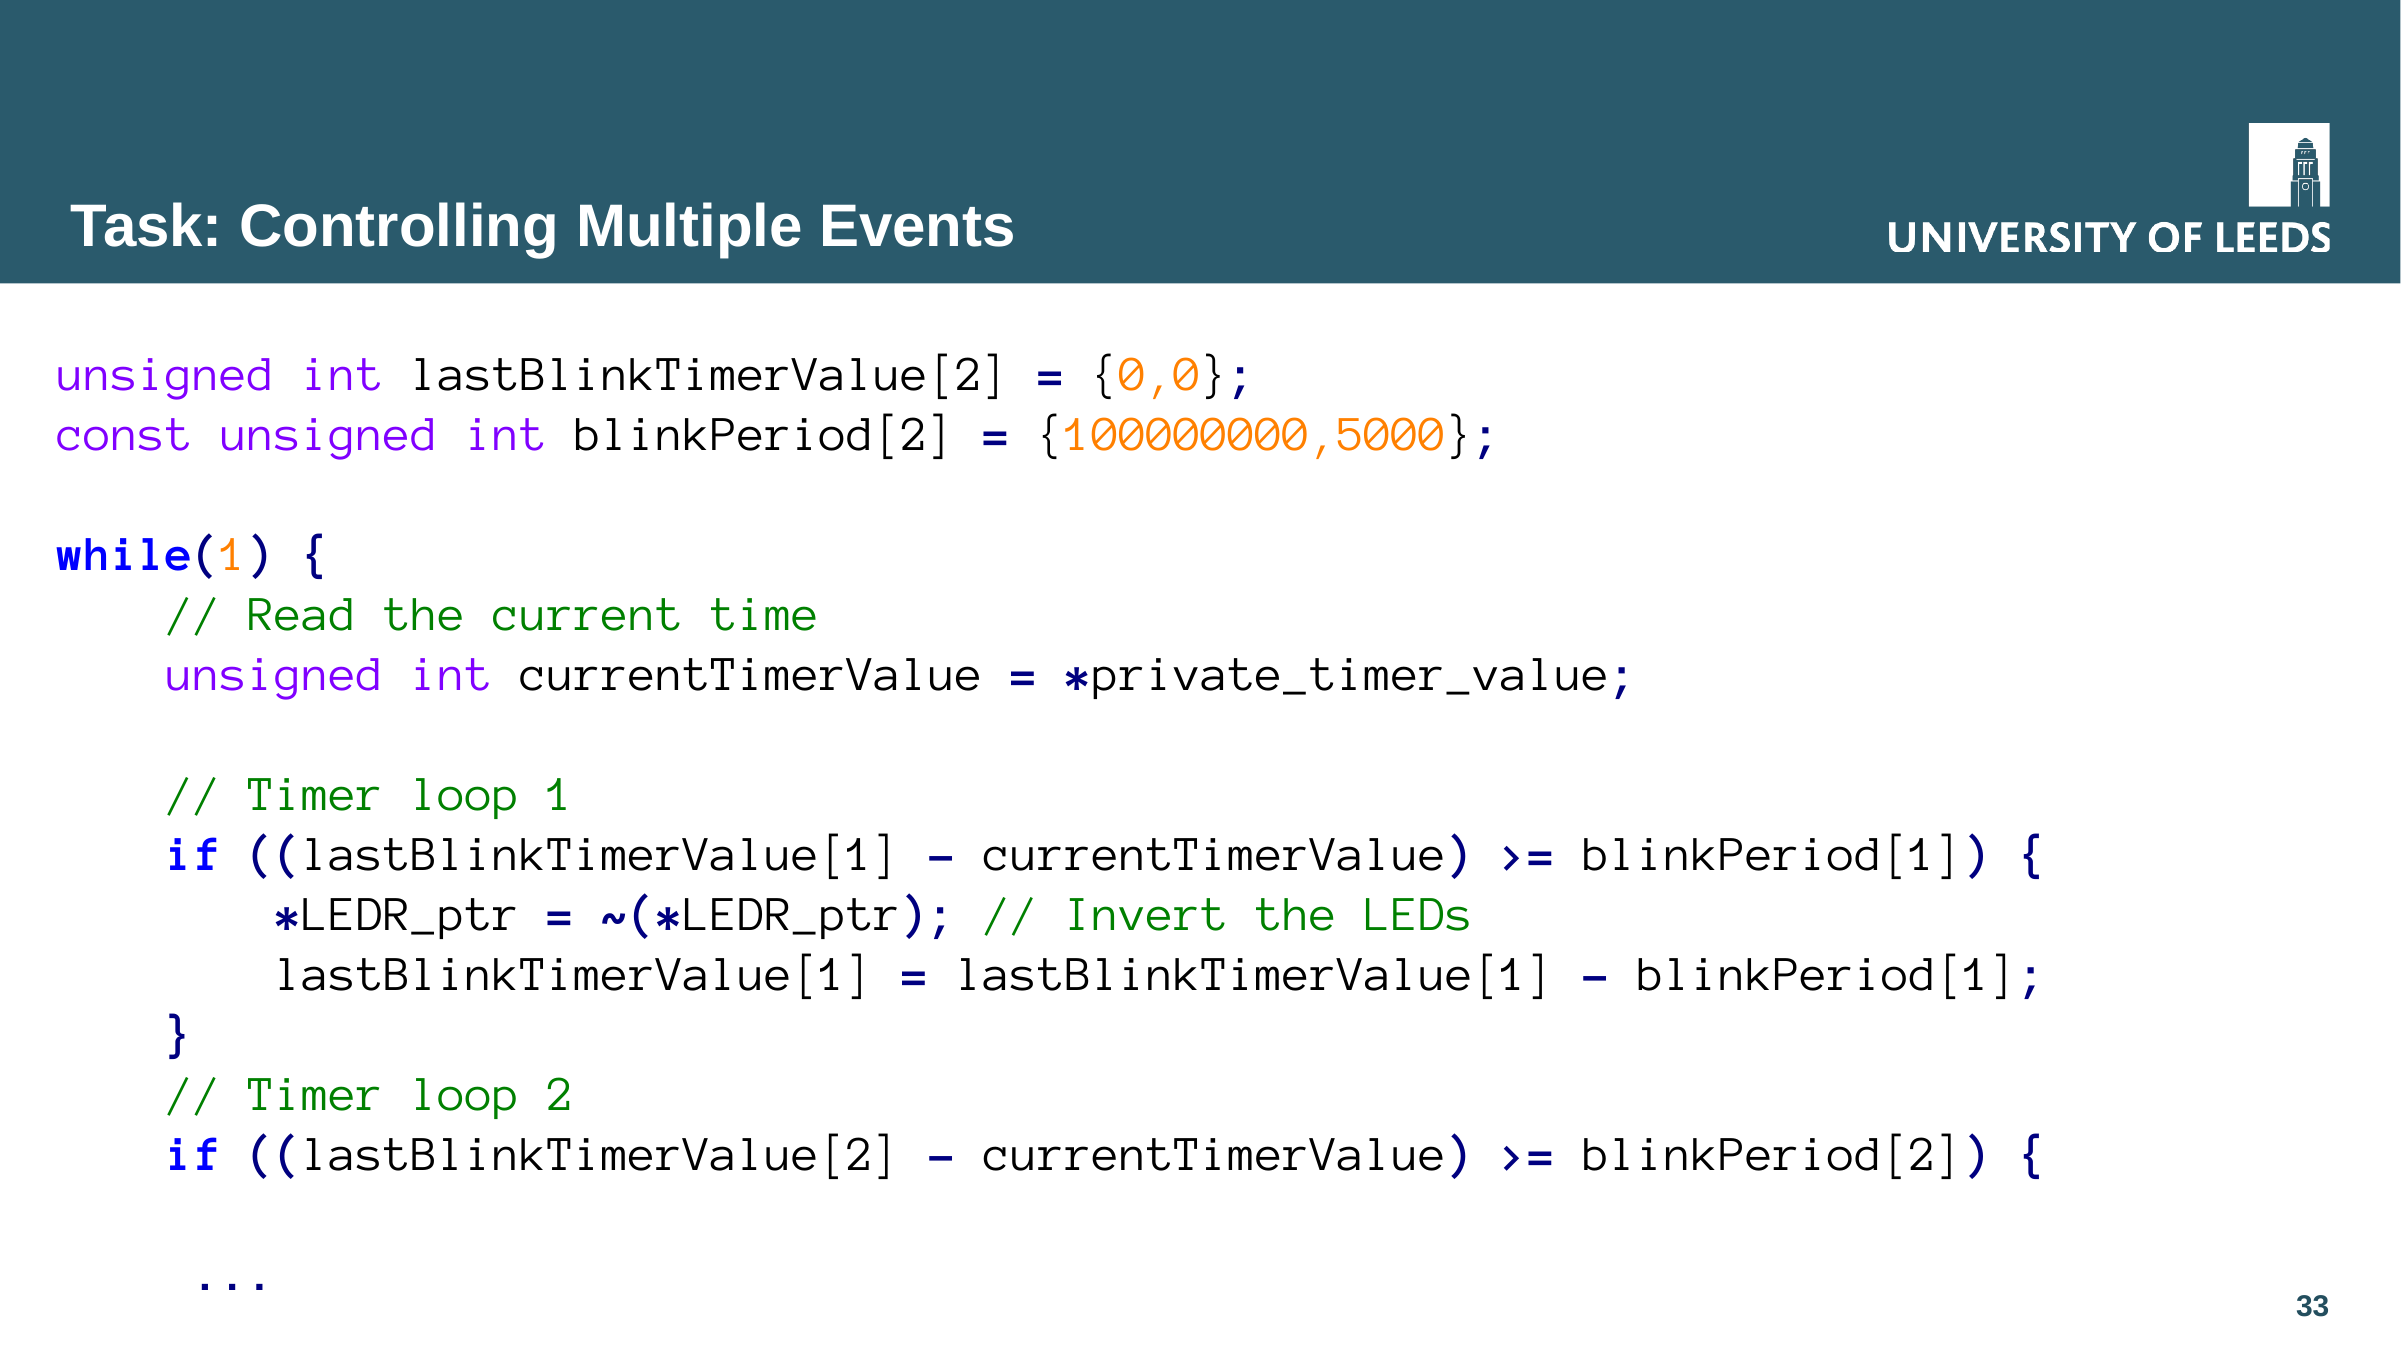

# Task: Controlling Multiple Events
unsigned int lastBlinkTimerValue[2] = {0,0};
const unsigned int blinkPeriod[2] = {100000000,5000};

while(1) {
    // Read the current time
    unsigned int currentTimerValue = *private_timer_value;

    // Timer loop 1
    if ((lastBlinkTimerValue[1] - currentTimerValue) >= blinkPeriod[1]) {
        *LEDR_ptr = ~(*LEDR_ptr); // Invert the LEDs
        lastBlinkTimerValue[1] = lastBlinkTimerValue[1] – blinkPeriod[1];
    }
    // Timer loop 2
    if ((lastBlinkTimerValue[2] - currentTimerValue) >= blinkPeriod[2]) {

     ...